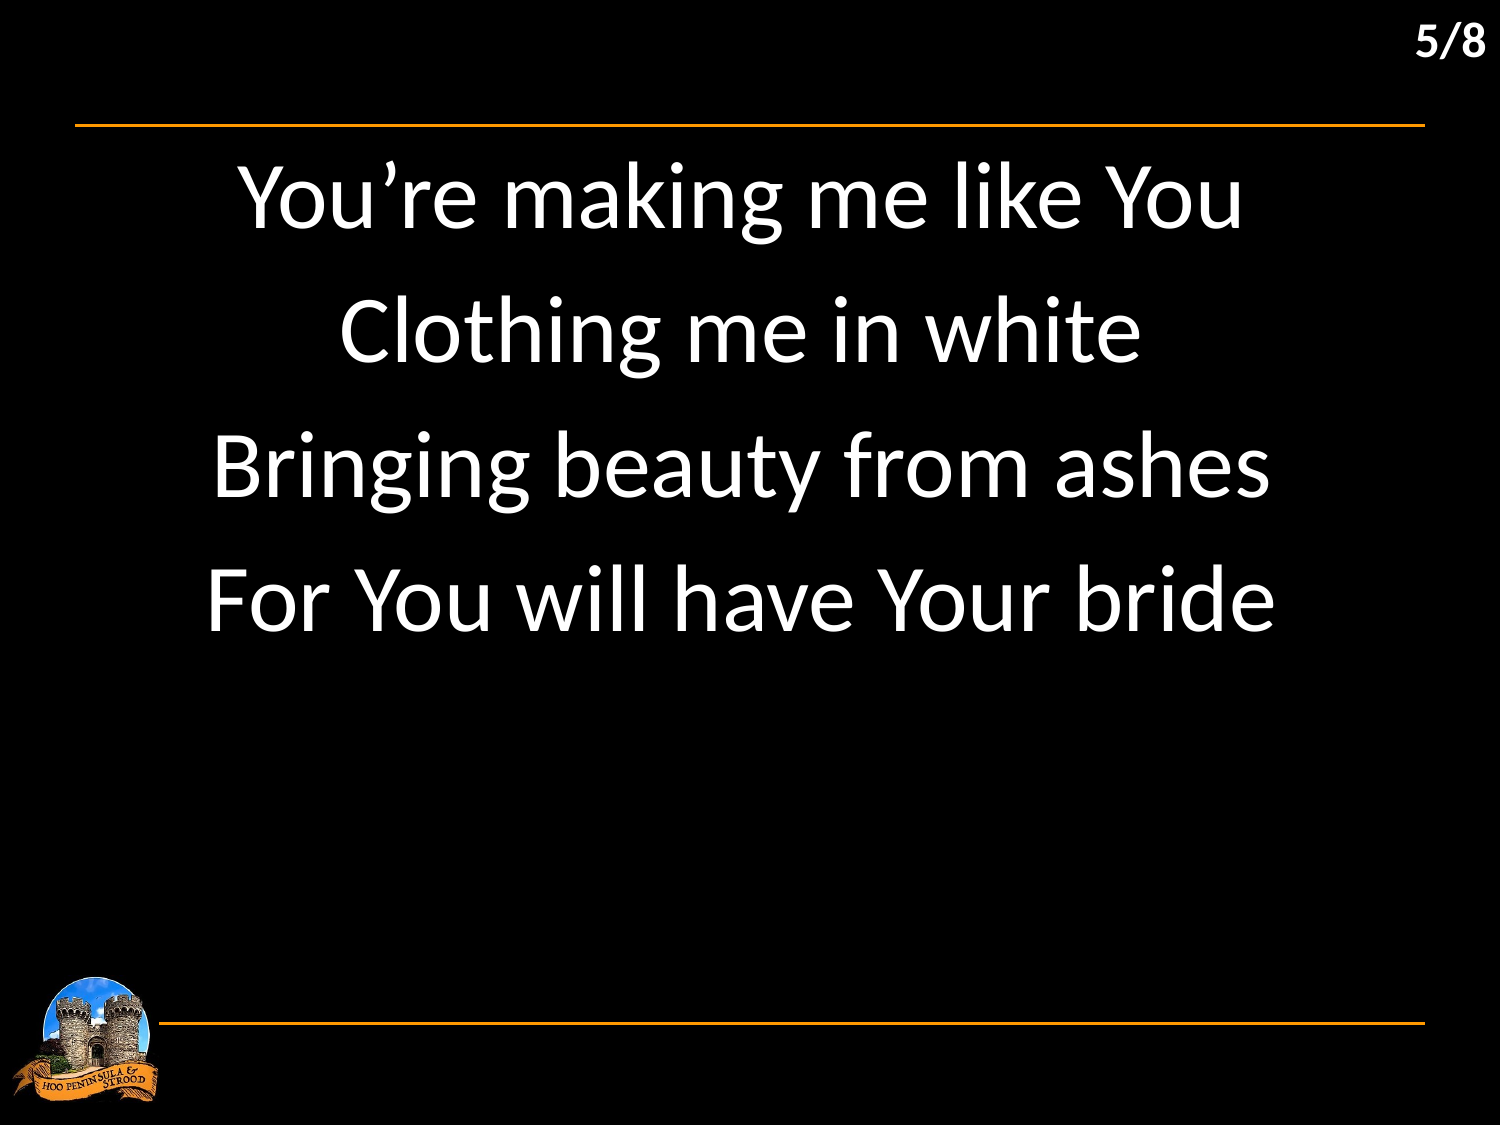

5/8
You’re making me like You
Clothing me in white
Bringing beauty from ashes
For You will have Your bride